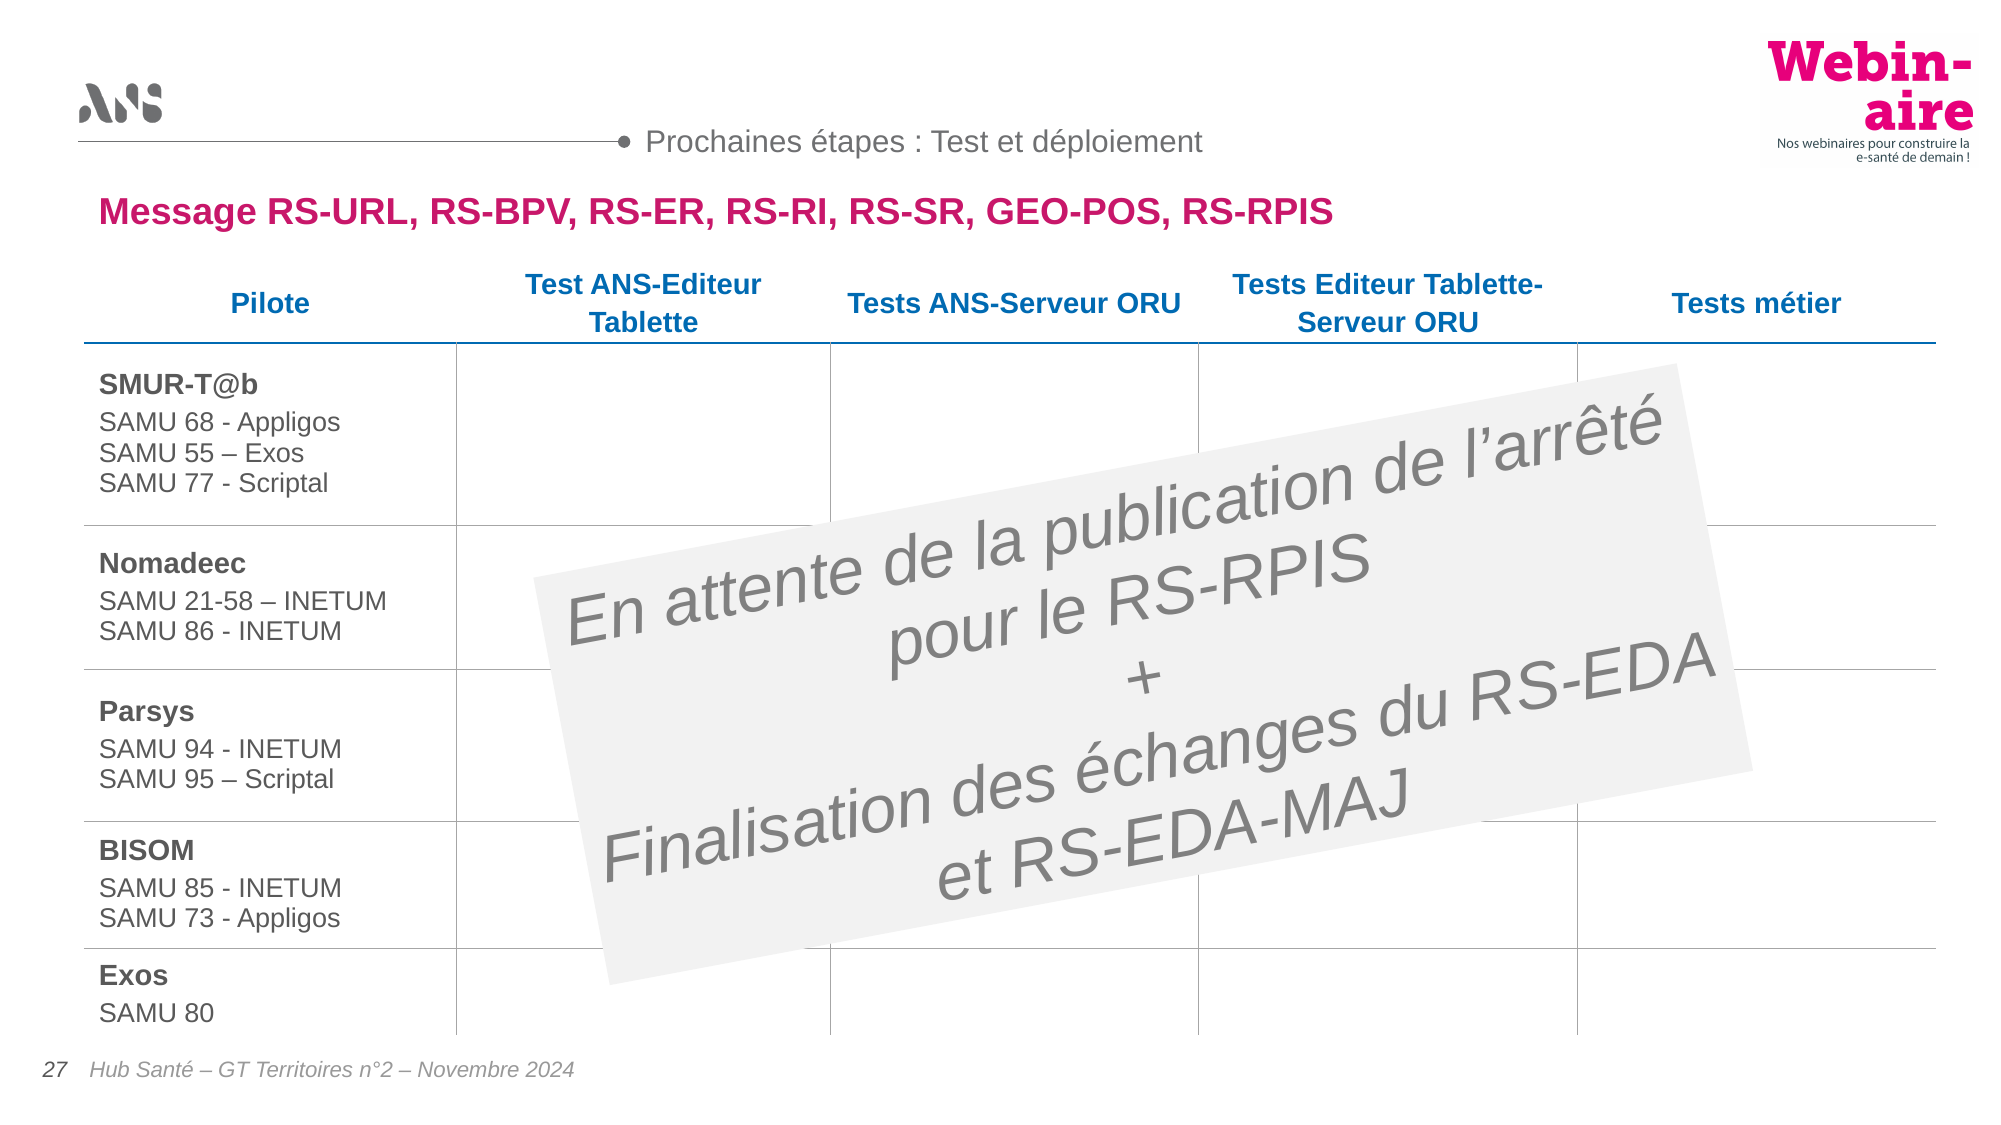

Prochaines étapes : Test et déploiement
Message RS-URL, RS-BPV, RS-ER, RS-RI, RS-SR, GEO-POS, RS-RPIS
| Pilote | Test ANS-Editeur Tablette | Tests ANS-Serveur ORU | Tests Editeur Tablette-Serveur ORU | Tests métier |
| --- | --- | --- | --- | --- |
| SMUR-T@b SAMU 68 - Appligos SAMU 55 – Exos SAMU 77 - Scriptal |  |  |  |  |
| Nomadeec SAMU 21-58 – INETUM SAMU 86 - INETUM |  |  |  |  |
| Parsys SAMU 94 - INETUM SAMU 95 – Scriptal |  |  |  |  |
| BISOM SAMU 85 - INETUM SAMU 73 - Appligos |  |  |  |  |
| Exos SAMU 80 |  |  |  |  |
En attente de la publication de l’arrêté
pour le RS-RPIS
+
Finalisation des échanges du RS-EDA
et RS-EDA-MAJ
Hub Santé – GT Territoires n°2 – Novembre 2024